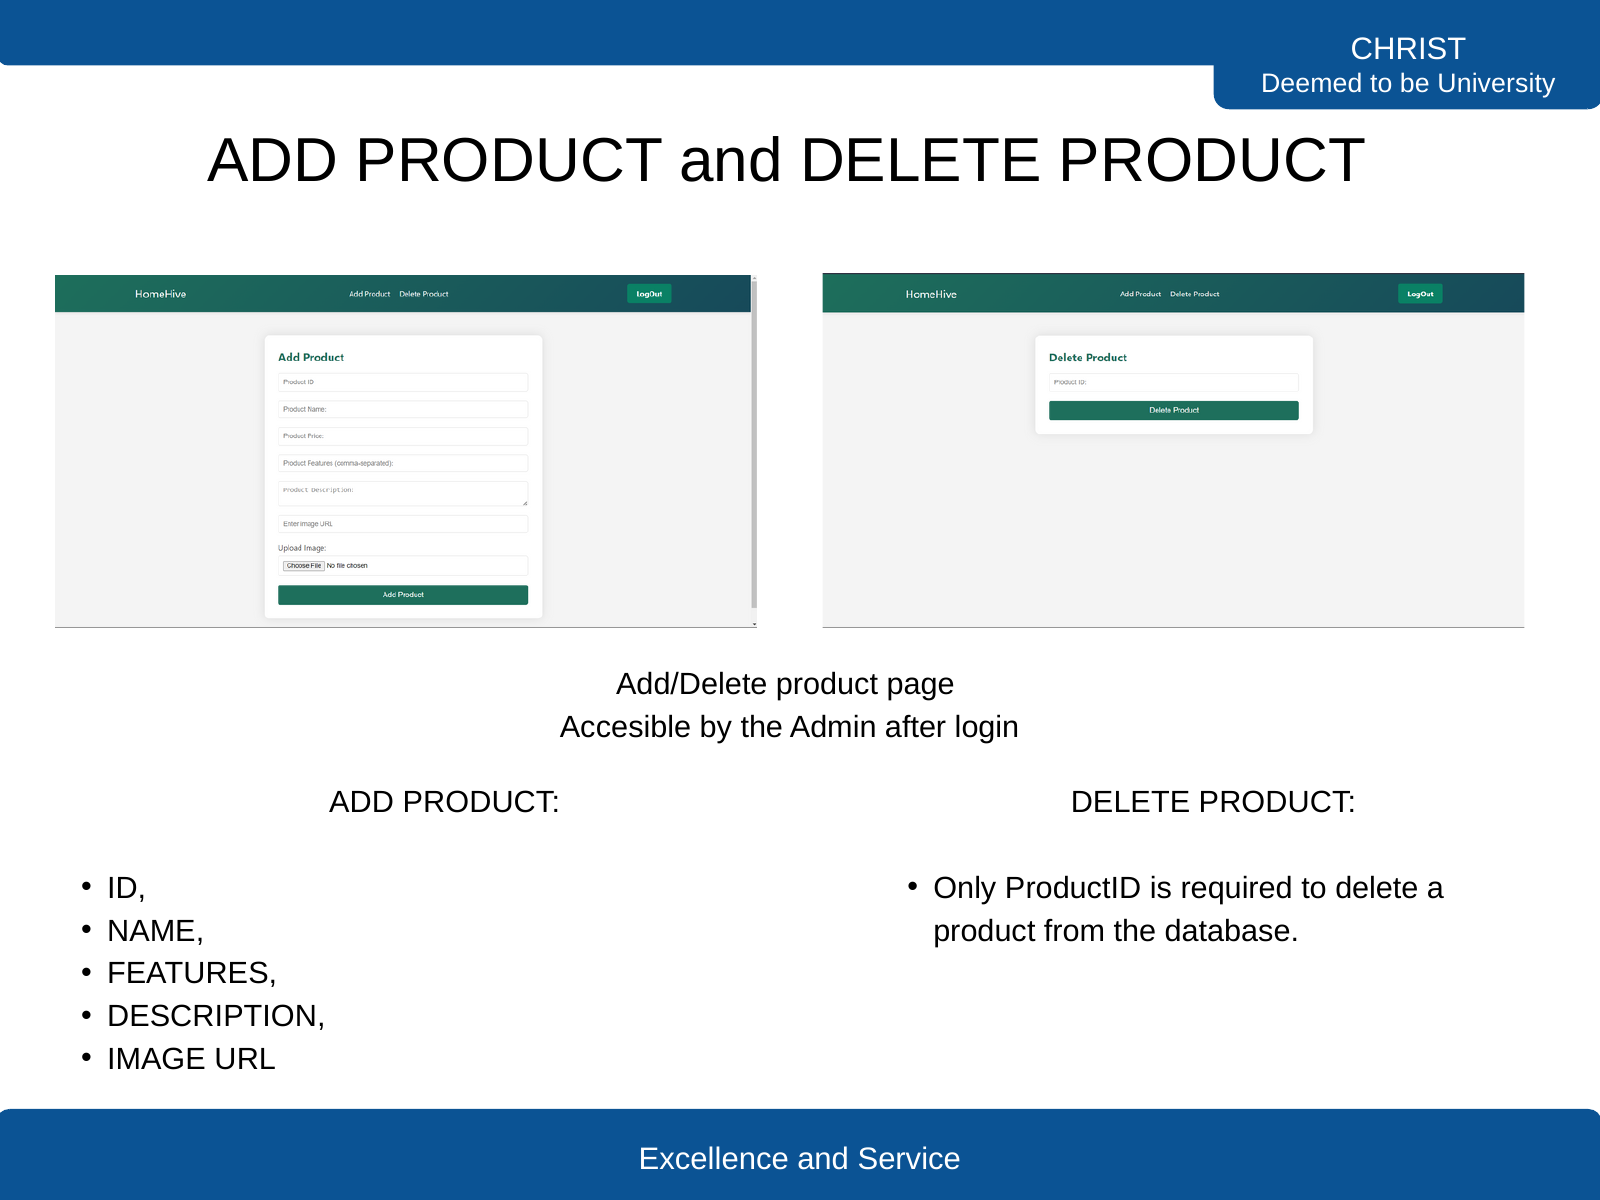

CHRIST
Deemed to be University
ADD PRODUCT and DELETE PRODUCT

Add/Delete product page
Accesible by the Admin after login
ADD PRODUCT:

ID,
NAME,
FEATURES,
DESCRIPTION,
IMAGE URL
DELETE PRODUCT:

Only ProductID is required to delete a product from the database.

Excellence and Service